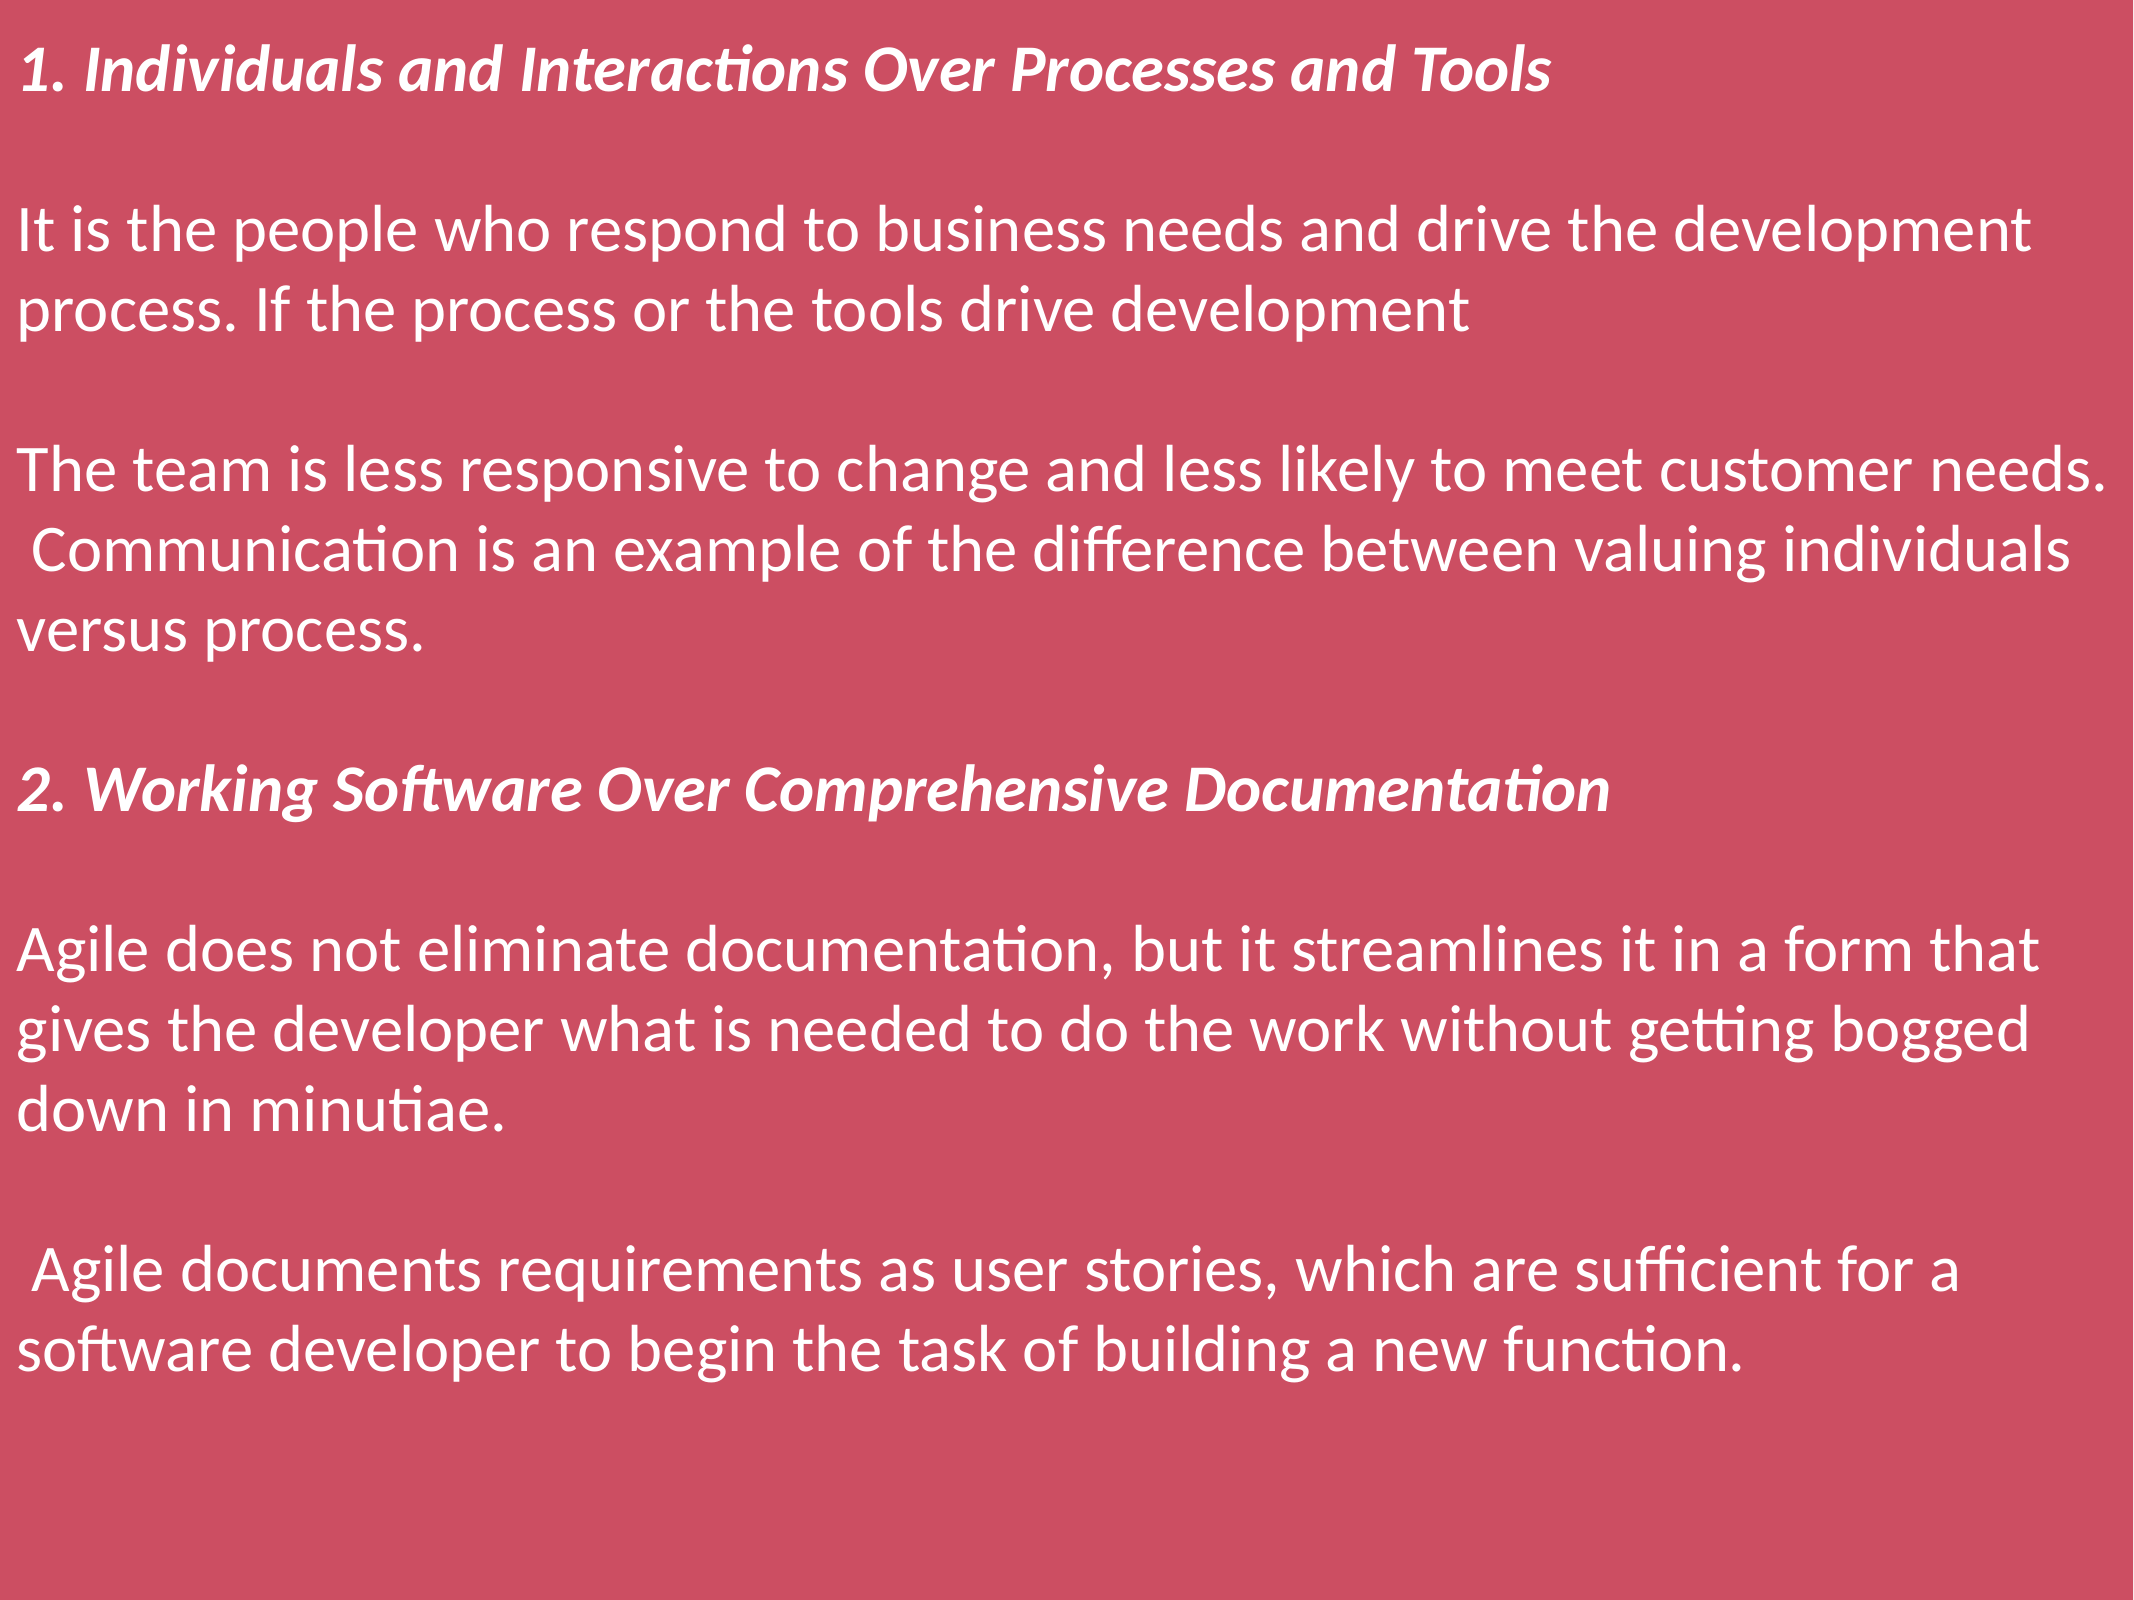

# 1. Individuals and Interactions Over Processes and Tools It is the people who respond to business needs and drive the development process. If the process or the tools drive development The team is less responsive to change and less likely to meet customer needs. Communication is an example of the difference between valuing individuals versus process. 2. Working Software Over Comprehensive Documentation Agile does not eliminate documentation, but it streamlines it in a form that gives the developer what is needed to do the work without getting bogged down in minutiae. Agile documents requirements as user stories, which are sufficient for a software developer to begin the task of building a new function.